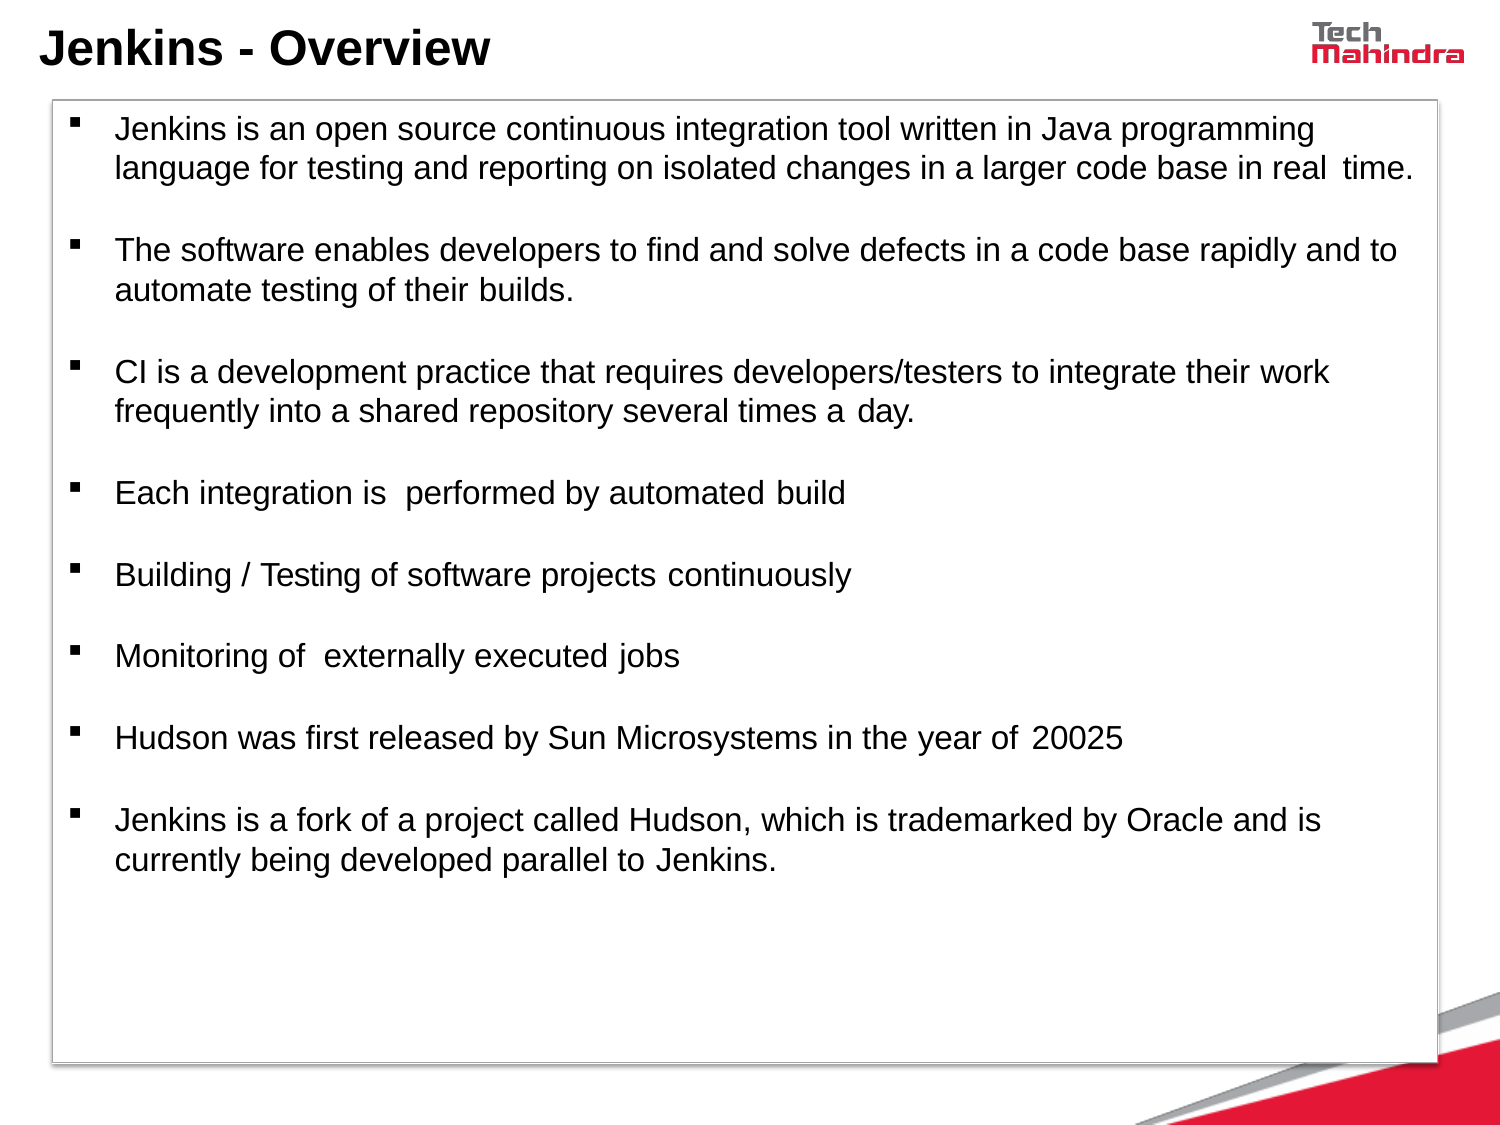

# Jenkins - Overview

Jenkins is an open source continuous integration tool written in Java programming  language for testing and reporting on isolated changes in a larger code base in real time.

The software enables developers to find and solve defects in a code base rapidly and to  automate testing of their builds.

CI is a development practice that requires developers/testers to integrate their work  frequently into a shared repository several times a day.

Each integration is  performed by automated build

Building / Testing of software projects continuously

Monitoring of  externally executed jobs

Hudson was first released by Sun Microsystems in the year of 20025

Jenkins is a fork of a project called Hudson, which is trademarked by Oracle and is  currently being developed parallel to Jenkins.